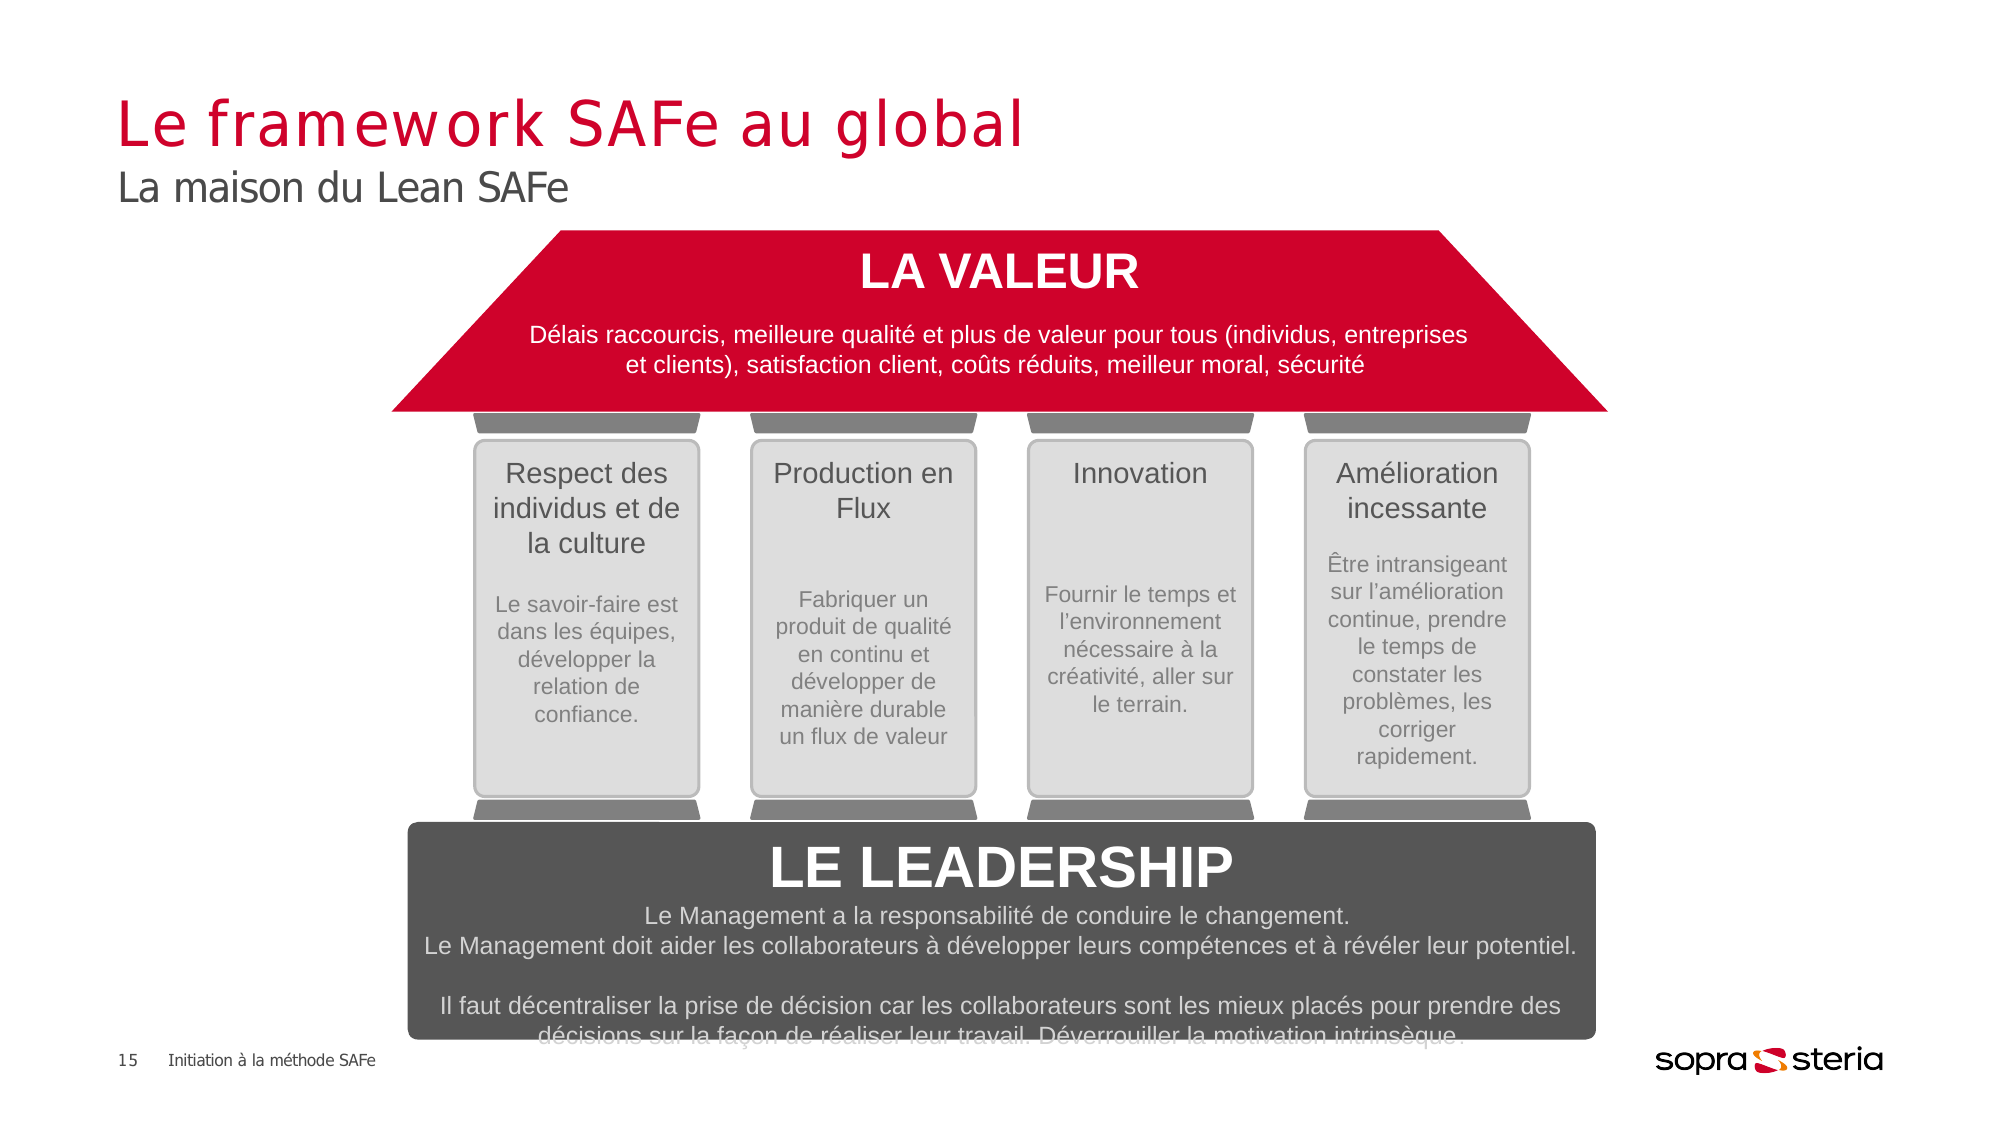

# Le framework SAFe au global
La maison du Lean SAFe

Délais raccourcis, meilleure qualité et plus de valeur pour tous (individus, entreprises et clients), satisfaction client, coûts réduits, meilleur moral, sécurité
LA VALEUR

Respect des individus et de la culture
Le savoir-faire est dans les équipes, développer la relation de confiance.

Production en Flux

Fabriquer un produit de qualité en continu et développer de manière durable un flux de valeur

Innovation

Fournir le temps et l’environnement nécessaire à la créativité, aller sur le terrain.

Amélioration incessante
Être intransigeant
sur l’amélioration continue, prendre le temps de constater les problèmes, les corriger rapidement.

LE LEADERSHIP
Le Management a la responsabilité de conduire le changement.
Le Management doit aider les collaborateurs à développer leurs compétences et à révéler leur potentiel.
Il faut décentraliser la prise de décision car les collaborateurs sont les mieux placés pour prendre des décisions sur la façon de réaliser leur travail. Déverrouiller la motivation intrinsèque.
15
Initiation à la méthode SAFe